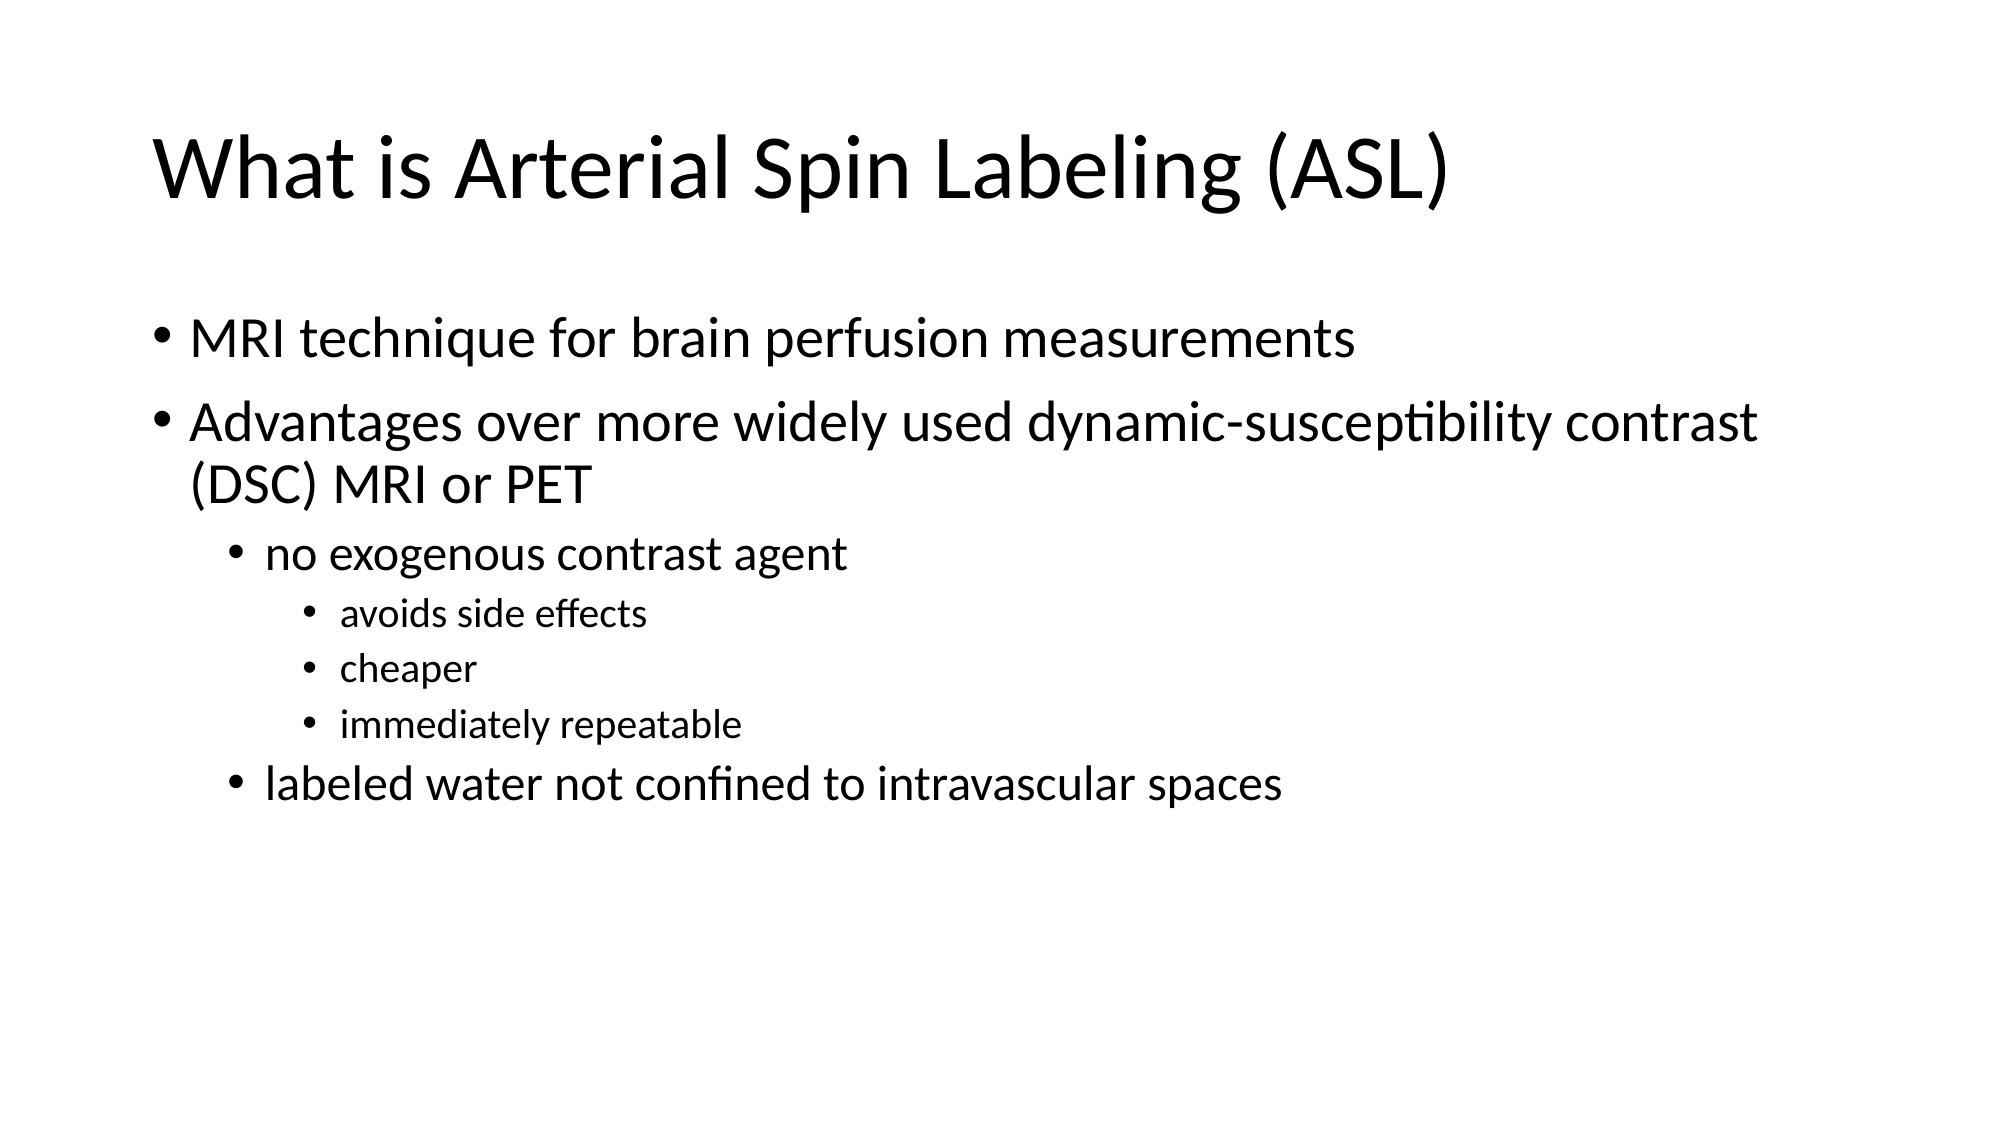

# What is Arterial Spin Labeling (ASL)
MRI technique for brain perfusion measurements
Advantages over more widely used dynamic-susceptibility contrast (DSC) MRI or PET
no exogenous contrast agent
avoids side effects
cheaper
immediately repeatable
labeled water not confined to intravascular spaces